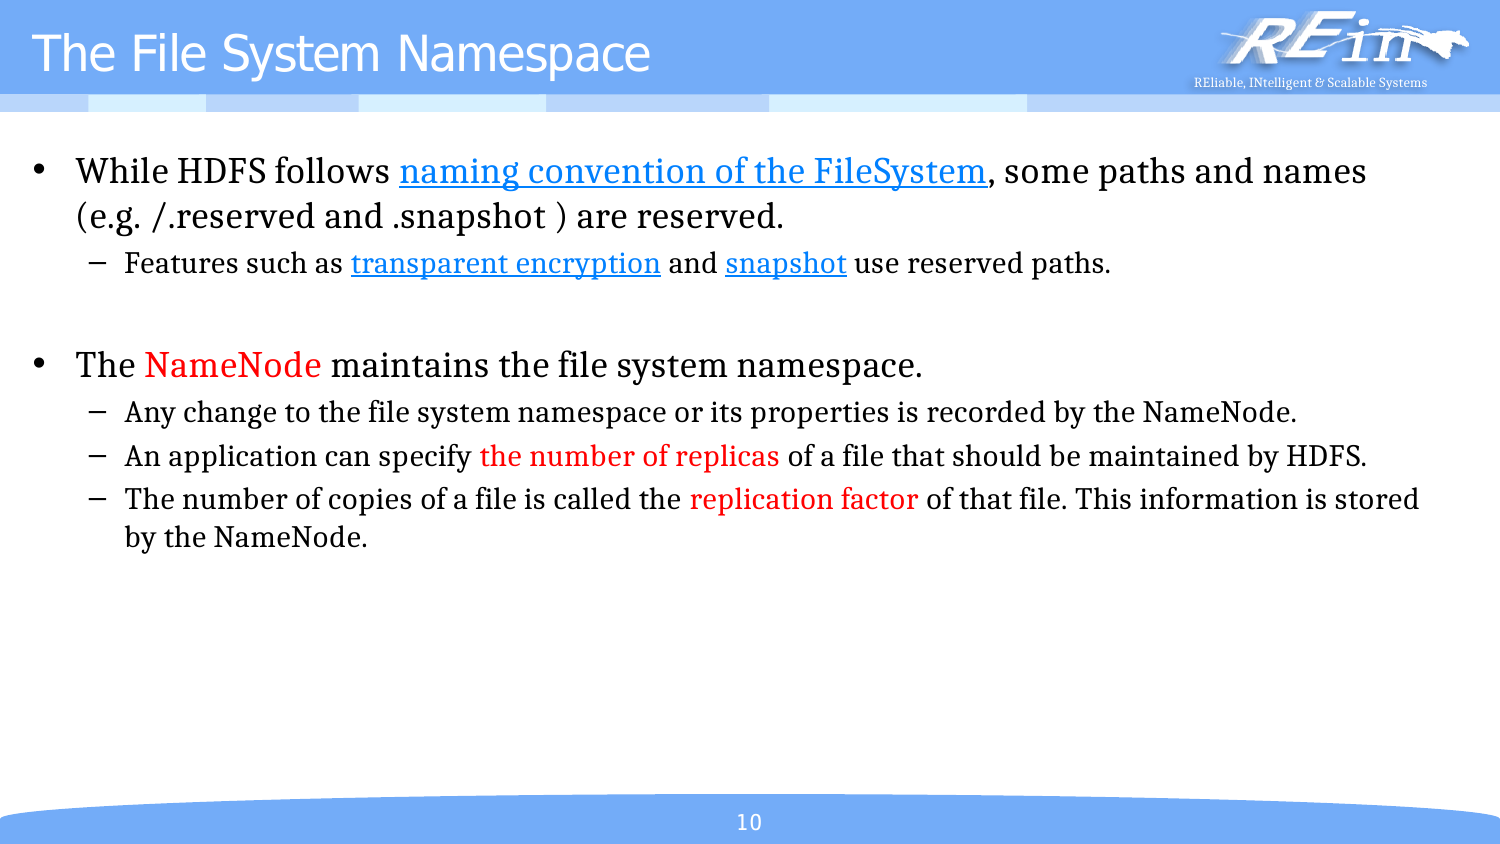

# The File System Namespace
While HDFS follows naming convention of the FileSystem, some paths and names (e.g. /.reserved and .snapshot ) are reserved.
Features such as transparent encryption and snapshot use reserved paths.

The NameNode maintains the file system namespace.
Any change to the file system namespace or its properties is recorded by the NameNode.
An application can specify the number of replicas of a file that should be maintained by HDFS.
The number of copies of a file is called the replication factor of that file. This information is stored by the NameNode.
10